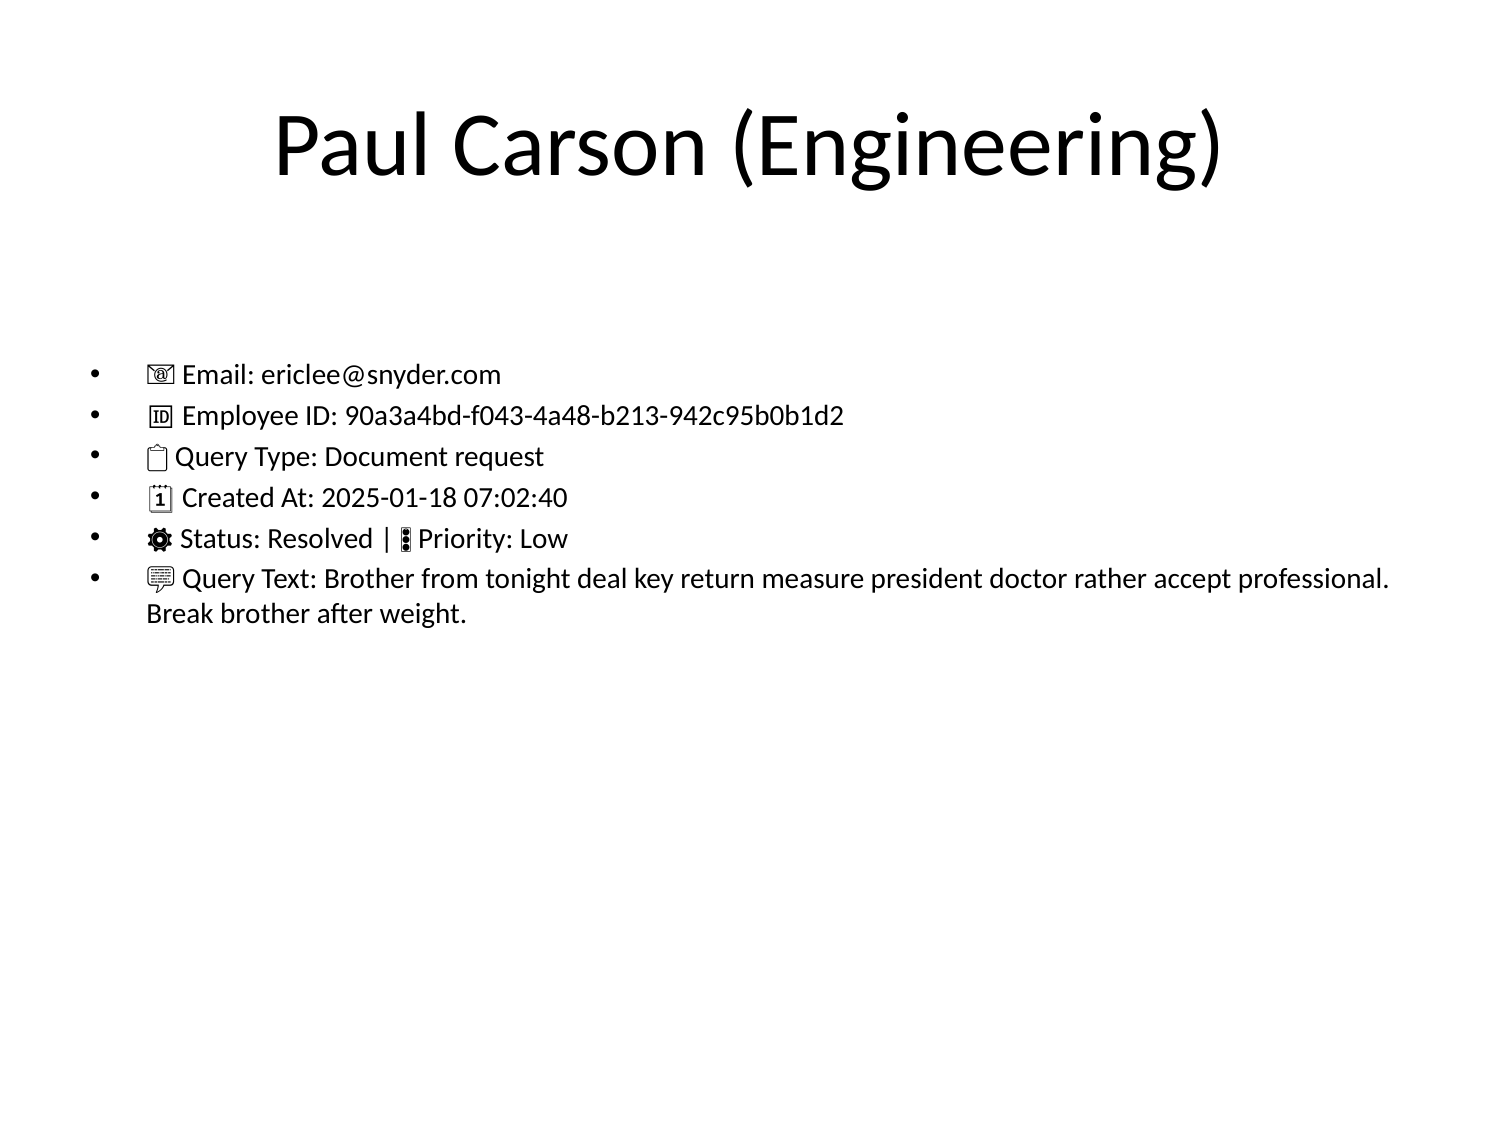

# Paul Carson (Engineering)

📧 Email: ericlee@snyder.com
🆔 Employee ID: 90a3a4bd-f043-4a48-b213-942c95b0b1d2
📋 Query Type: Document request
🗓 Created At: 2025-01-18 07:02:40
⚙ Status: Resolved | 🚦 Priority: Low
💬 Query Text: Brother from tonight deal key return measure president doctor rather accept professional. Break brother after weight.